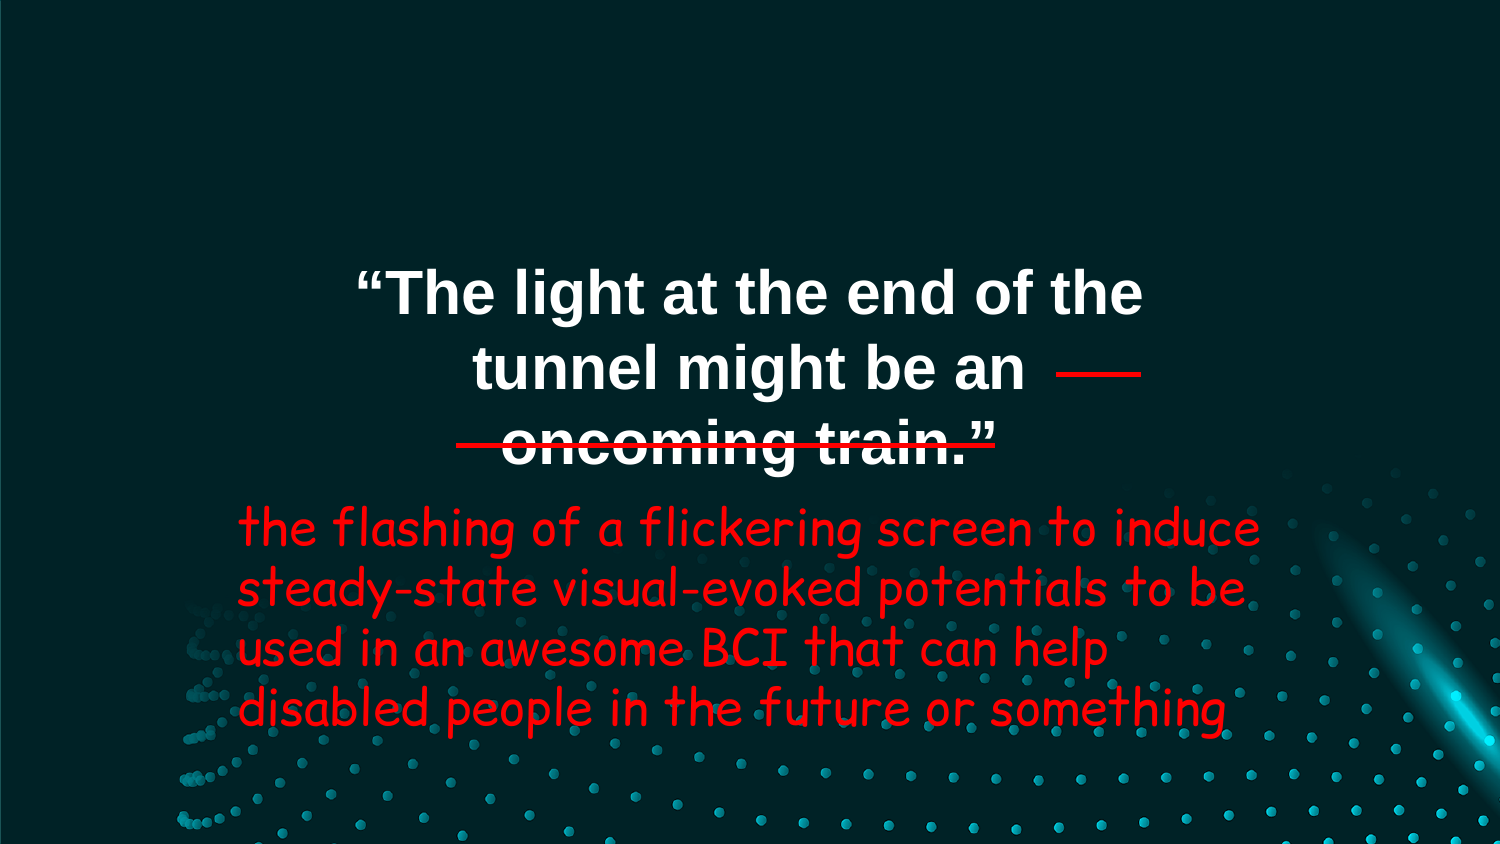

# “The light at the end of the tunnel might be an oncoming train.”
the flashing of a flickering screen to induce steady-state visual-evoked potentials to be used in an awesome BCI that can help disabled people in the future or something